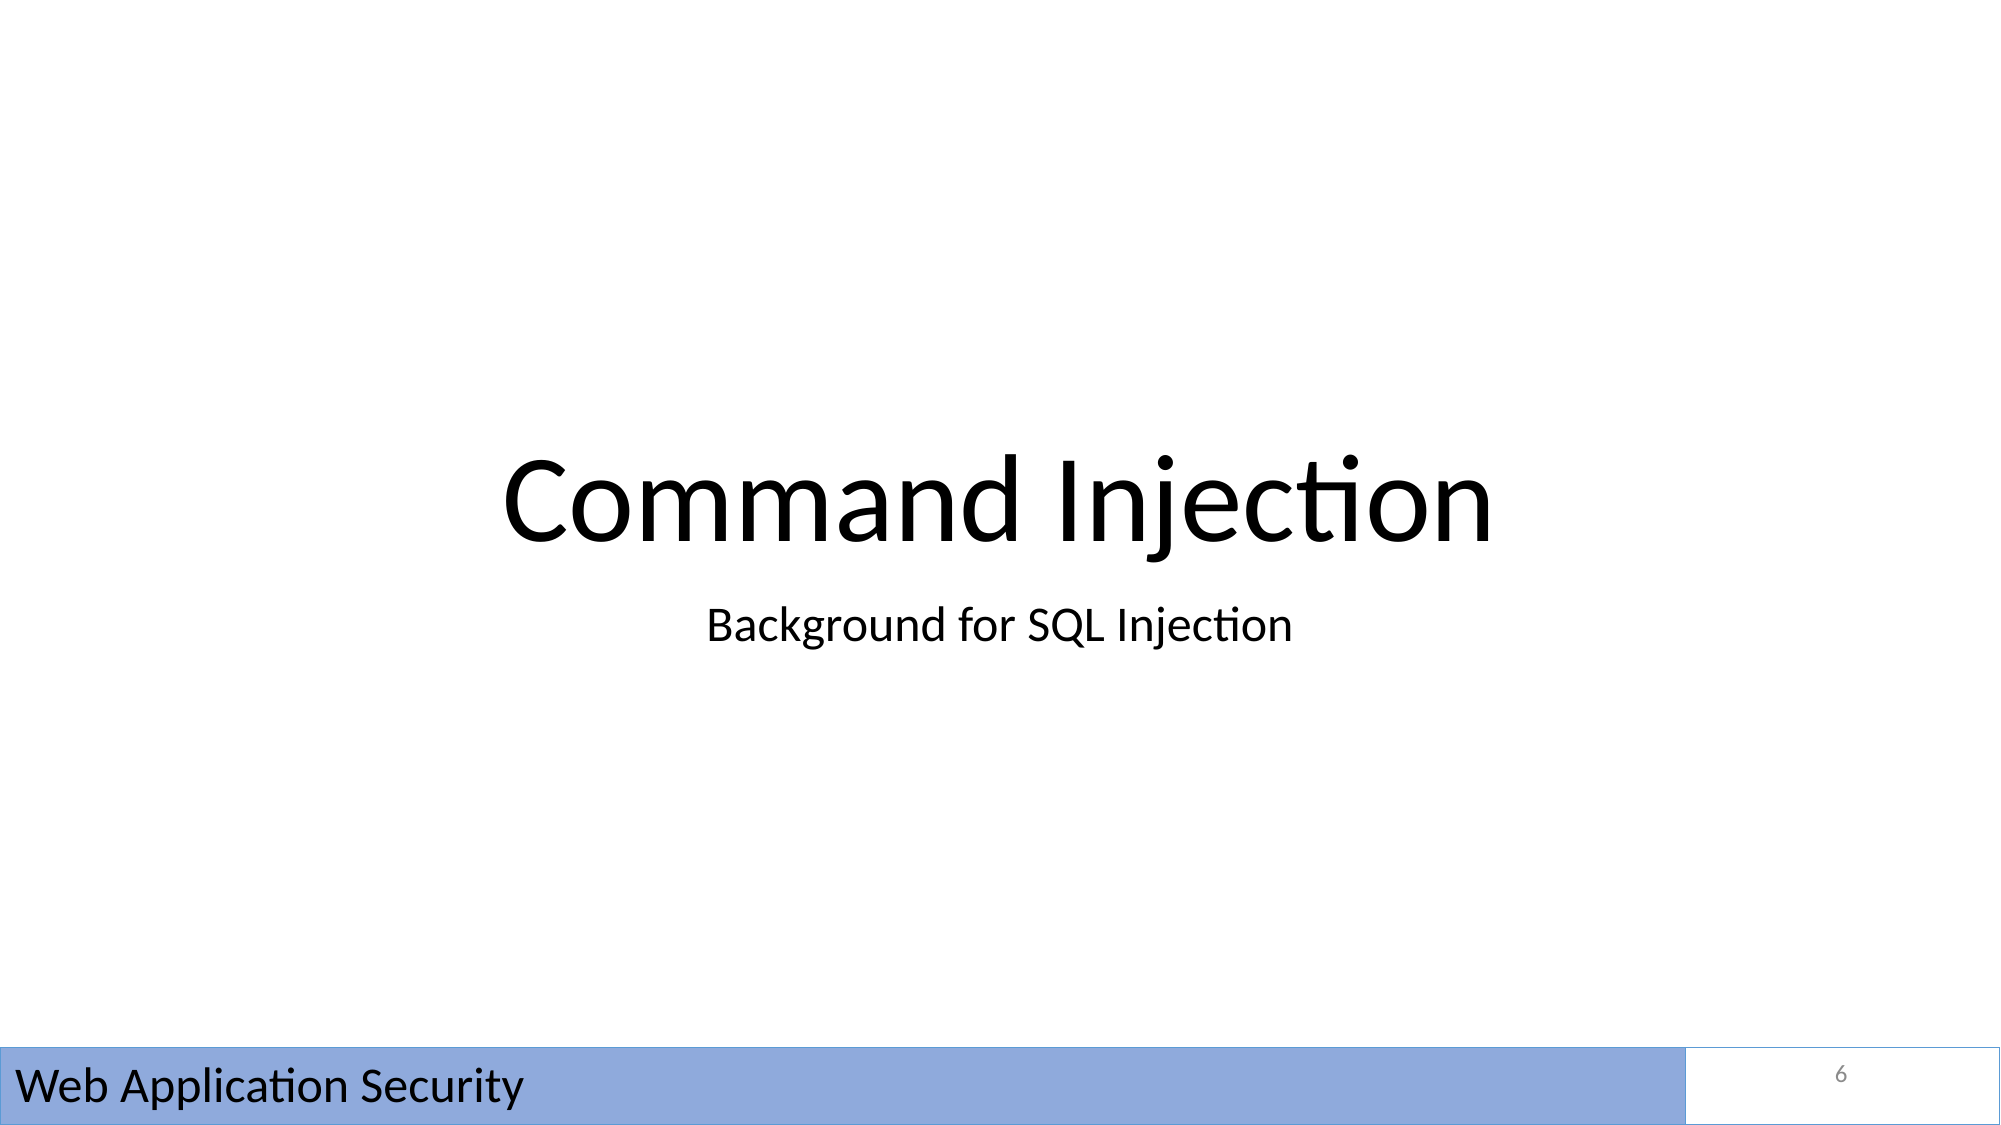

# Command Injection
Background for SQL Injection

6
Web Application Security